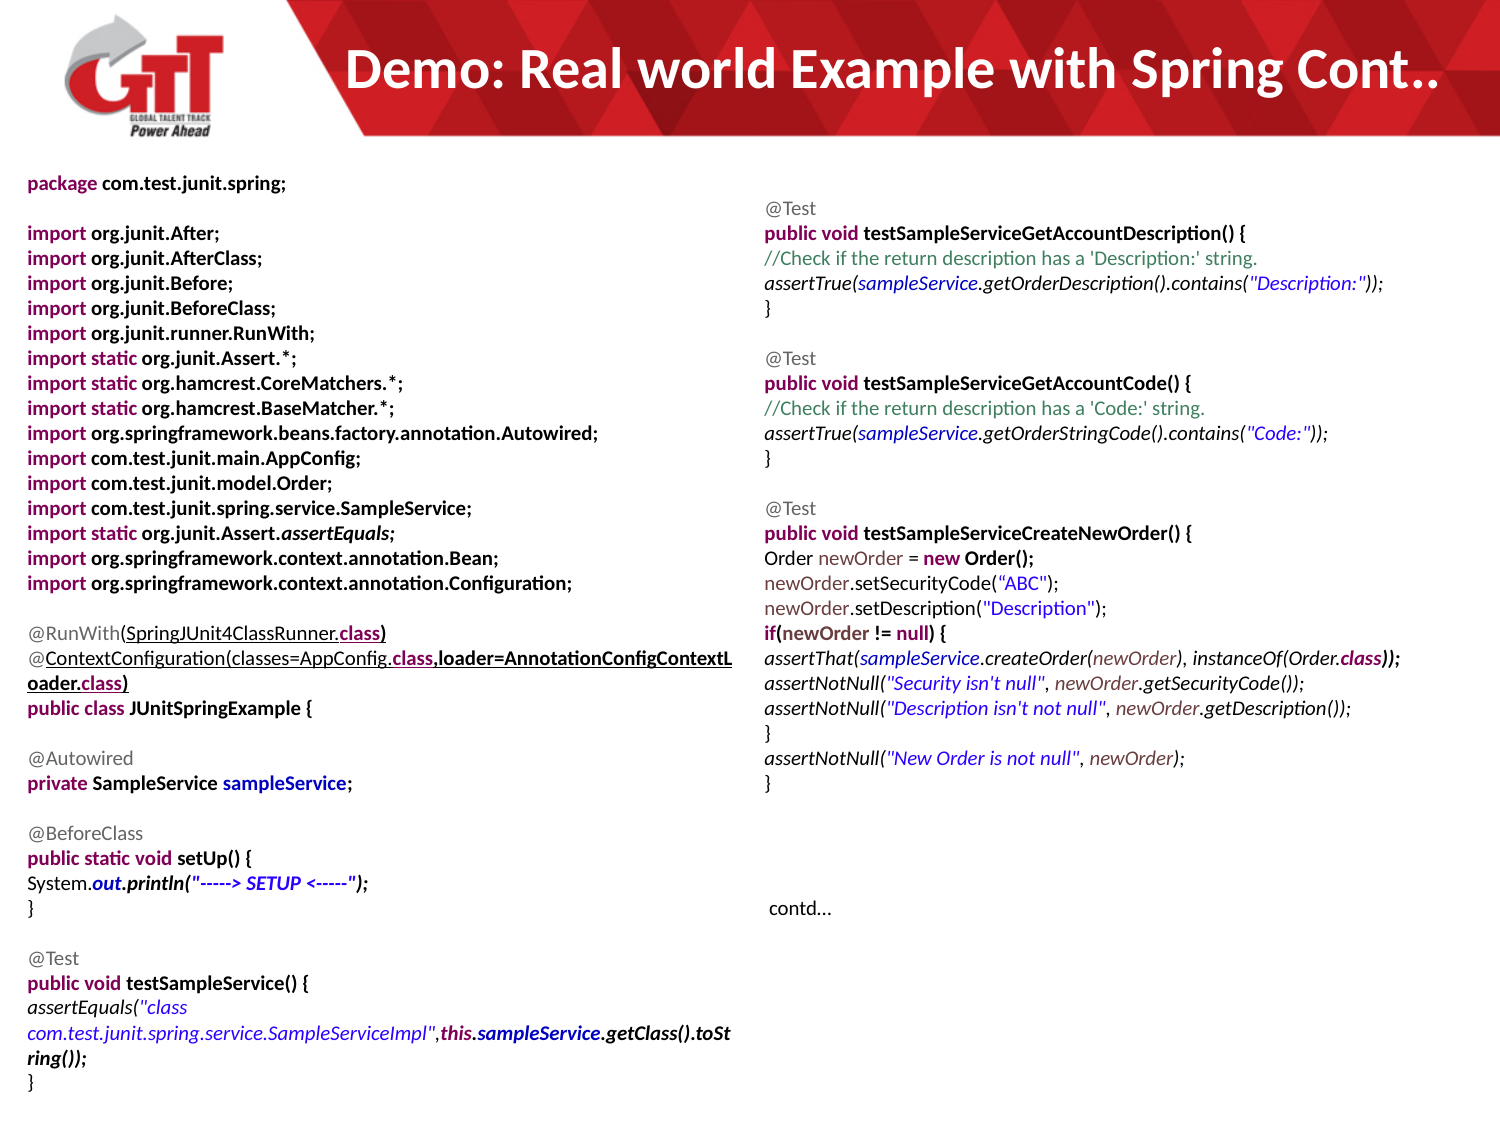

# Demo: Real world Example with Spring Cont..
package com.test.junit.spring;

import org.junit.After;
import org.junit.AfterClass;
import org.junit.Before;
import org.junit.BeforeClass;
import org.junit.runner.RunWith;
import static org.junit.Assert.*;
import static org.hamcrest.CoreMatchers.*;
import static org.hamcrest.BaseMatcher.*;
import org.springframework.beans.factory.annotation.Autowired;
import com.test.junit.main.AppConfig;
import com.test.junit.model.Order;
import com.test.junit.spring.service.SampleService;
import static org.junit.Assert.assertEquals;
import org.springframework.context.annotation.Bean;
import org.springframework.context.annotation.Configuration;

@RunWith(SpringJUnit4ClassRunner.class)
@ContextConfiguration(classes=AppConfig.class,loader=AnnotationConfigContextLoader.class)
public class JUnitSpringExample {

@Autowired
private SampleService sampleService;

@BeforeClass
public static void setUp() {
System.out.println("-----> SETUP <-----");
}

@Test
public void testSampleService() {
assertEquals("class com.test.junit.spring.service.SampleServiceImpl",this.sampleService.getClass().toString());
}

@Test
public void testSampleServiceGetAccountDescription() {
//Check if the return description has a 'Description:' string.
assertTrue(sampleService.getOrderDescription().contains("Description:"));
}

@Test
public void testSampleServiceGetAccountCode() {
//Check if the return description has a 'Code:' string.
assertTrue(sampleService.getOrderStringCode().contains("Code:"));
}

@Test
public void testSampleServiceCreateNewOrder() {
Order newOrder = new Order();
newOrder.setSecurityCode(“ABC");
newOrder.setDescription("Description");
if(newOrder != null) {
assertThat(sampleService.createOrder(newOrder), instanceOf(Order.class));
assertNotNull("Security isn't null", newOrder.getSecurityCode());
assertNotNull("Description isn't not null", newOrder.getDescription());
}
assertNotNull("New Order is not null", newOrder);
}

 contd…